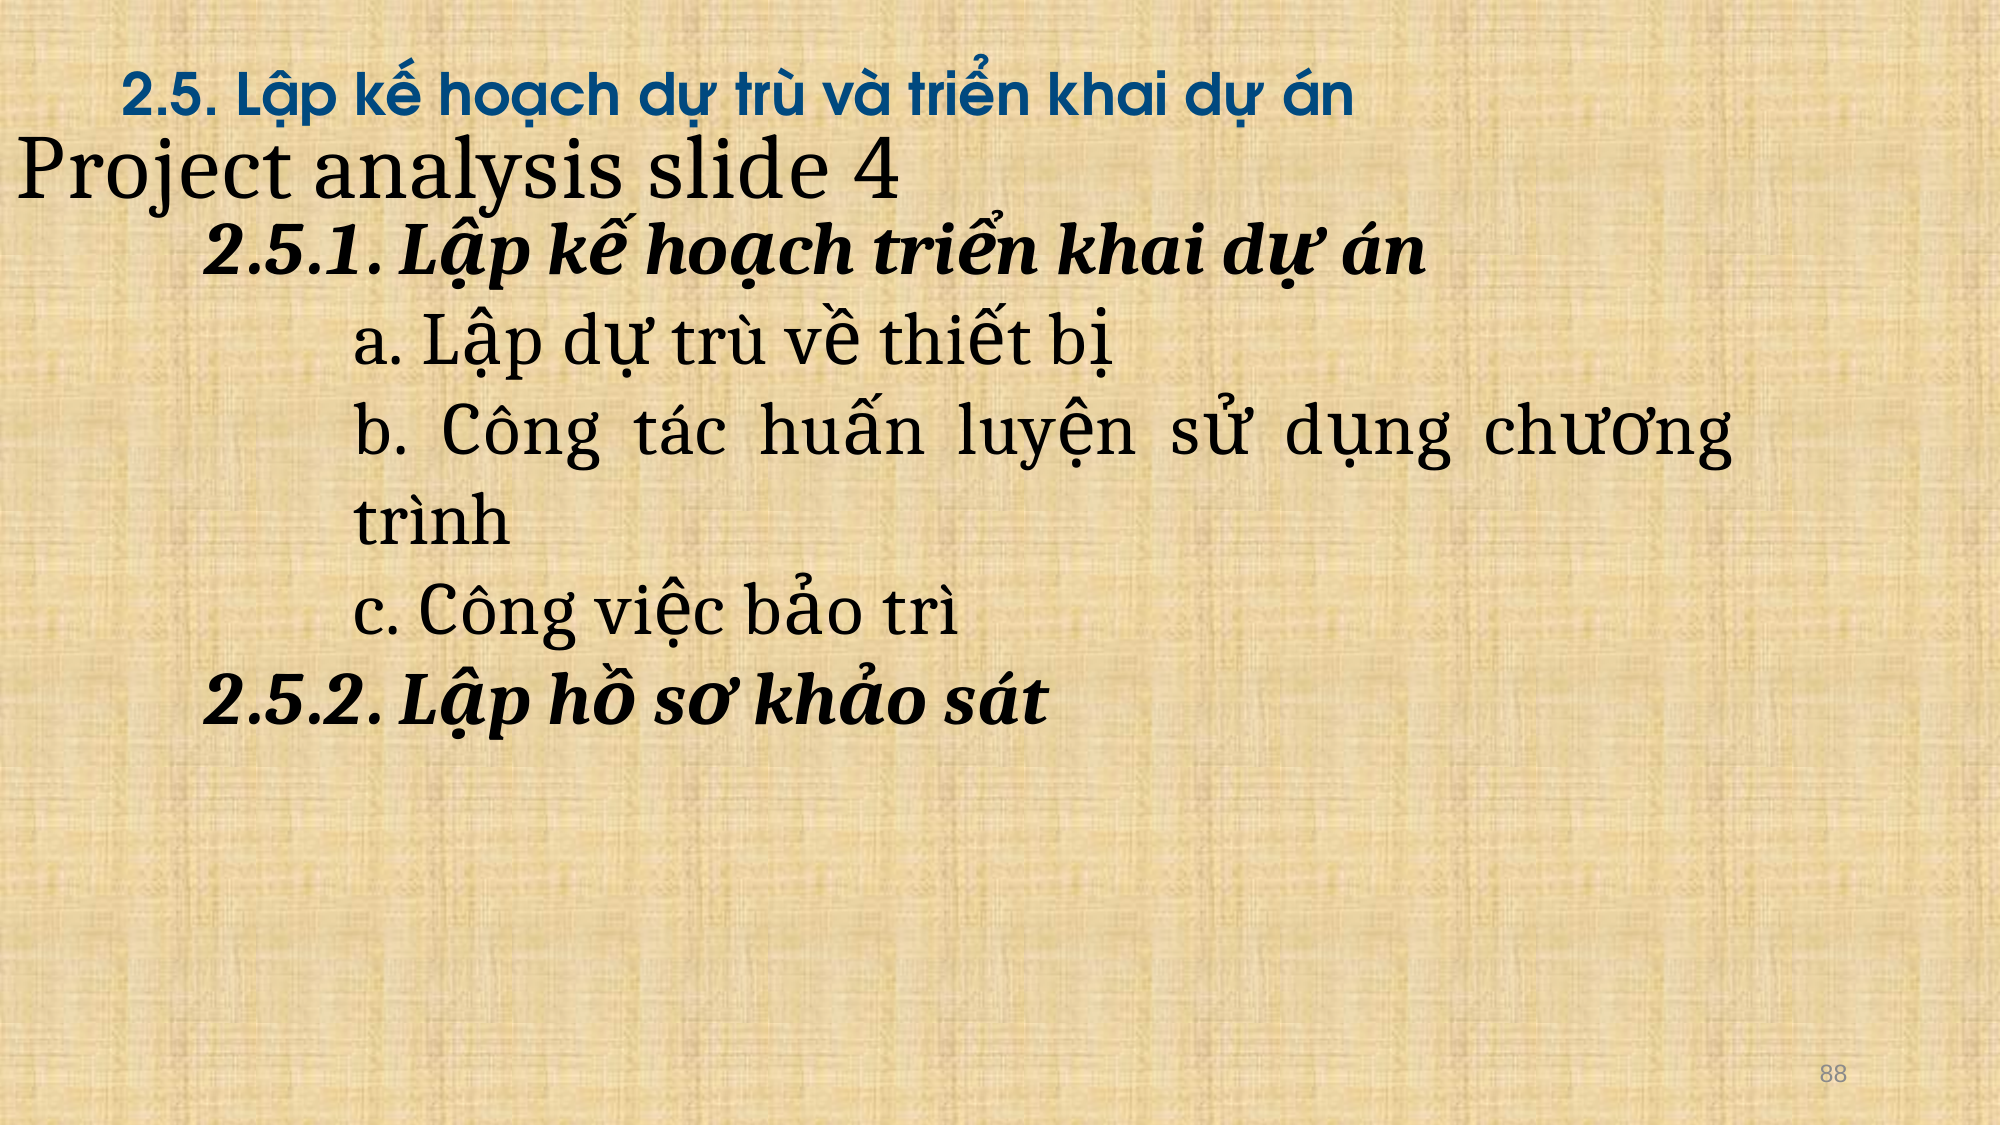

Project analysis slide 4
2.5. Lập kế hoạch dự trù và triển khai dự án
2.5.1. Lập kế hoạch triển khai dự án
a. Lập dự trù về thiết bị
b. Công tác huấn luyện sử dụng chương trình
c. Công việc bảo trì
2.5.2. Lập hồ sơ khảo sát
88